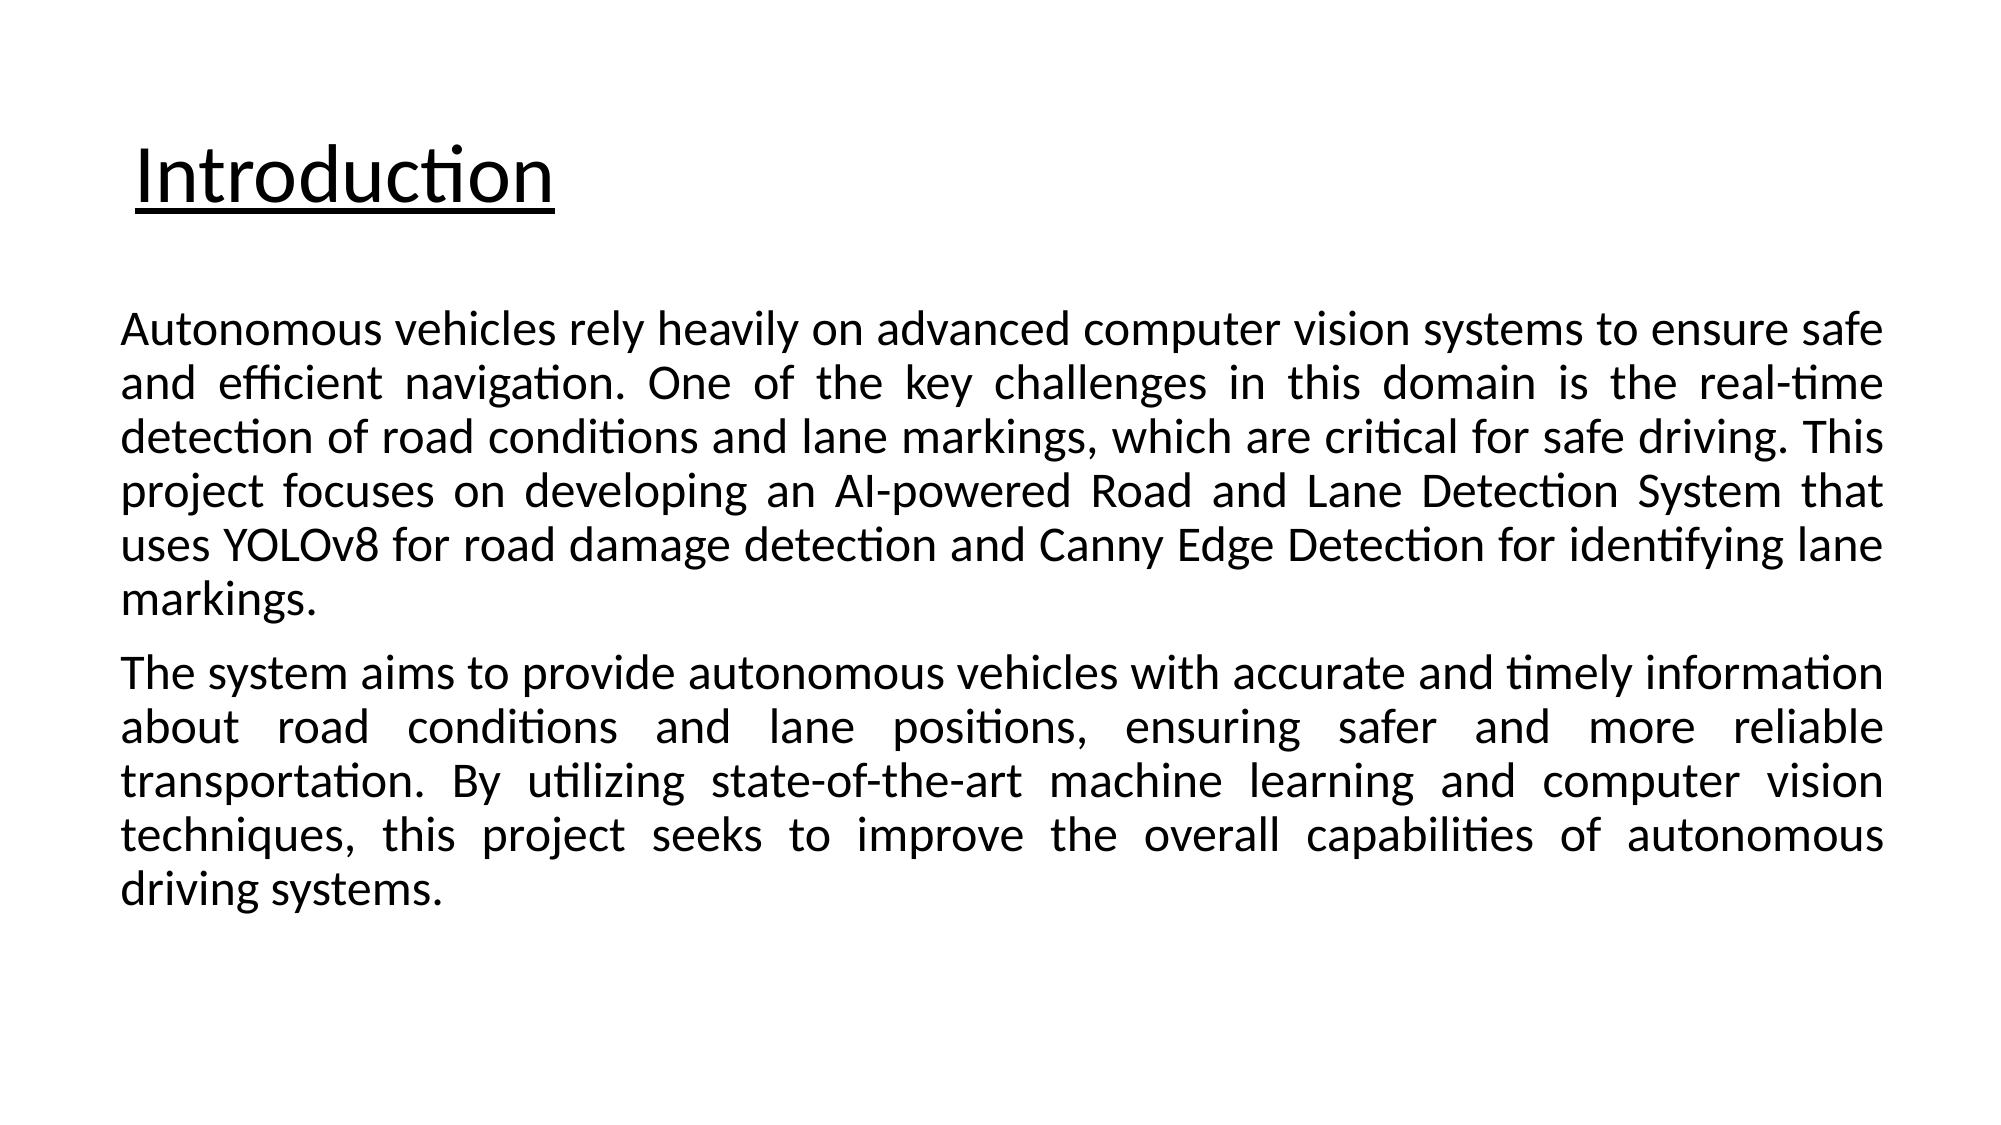

# Introduction
Autonomous vehicles rely heavily on advanced computer vision systems to ensure safe and efficient navigation. One of the key challenges in this domain is the real-time detection of road conditions and lane markings, which are critical for safe driving. This project focuses on developing an AI-powered Road and Lane Detection System that uses YOLOv8 for road damage detection and Canny Edge Detection for identifying lane markings.
The system aims to provide autonomous vehicles with accurate and timely information about road conditions and lane positions, ensuring safer and more reliable transportation. By utilizing state-of-the-art machine learning and computer vision techniques, this project seeks to improve the overall capabilities of autonomous driving systems.